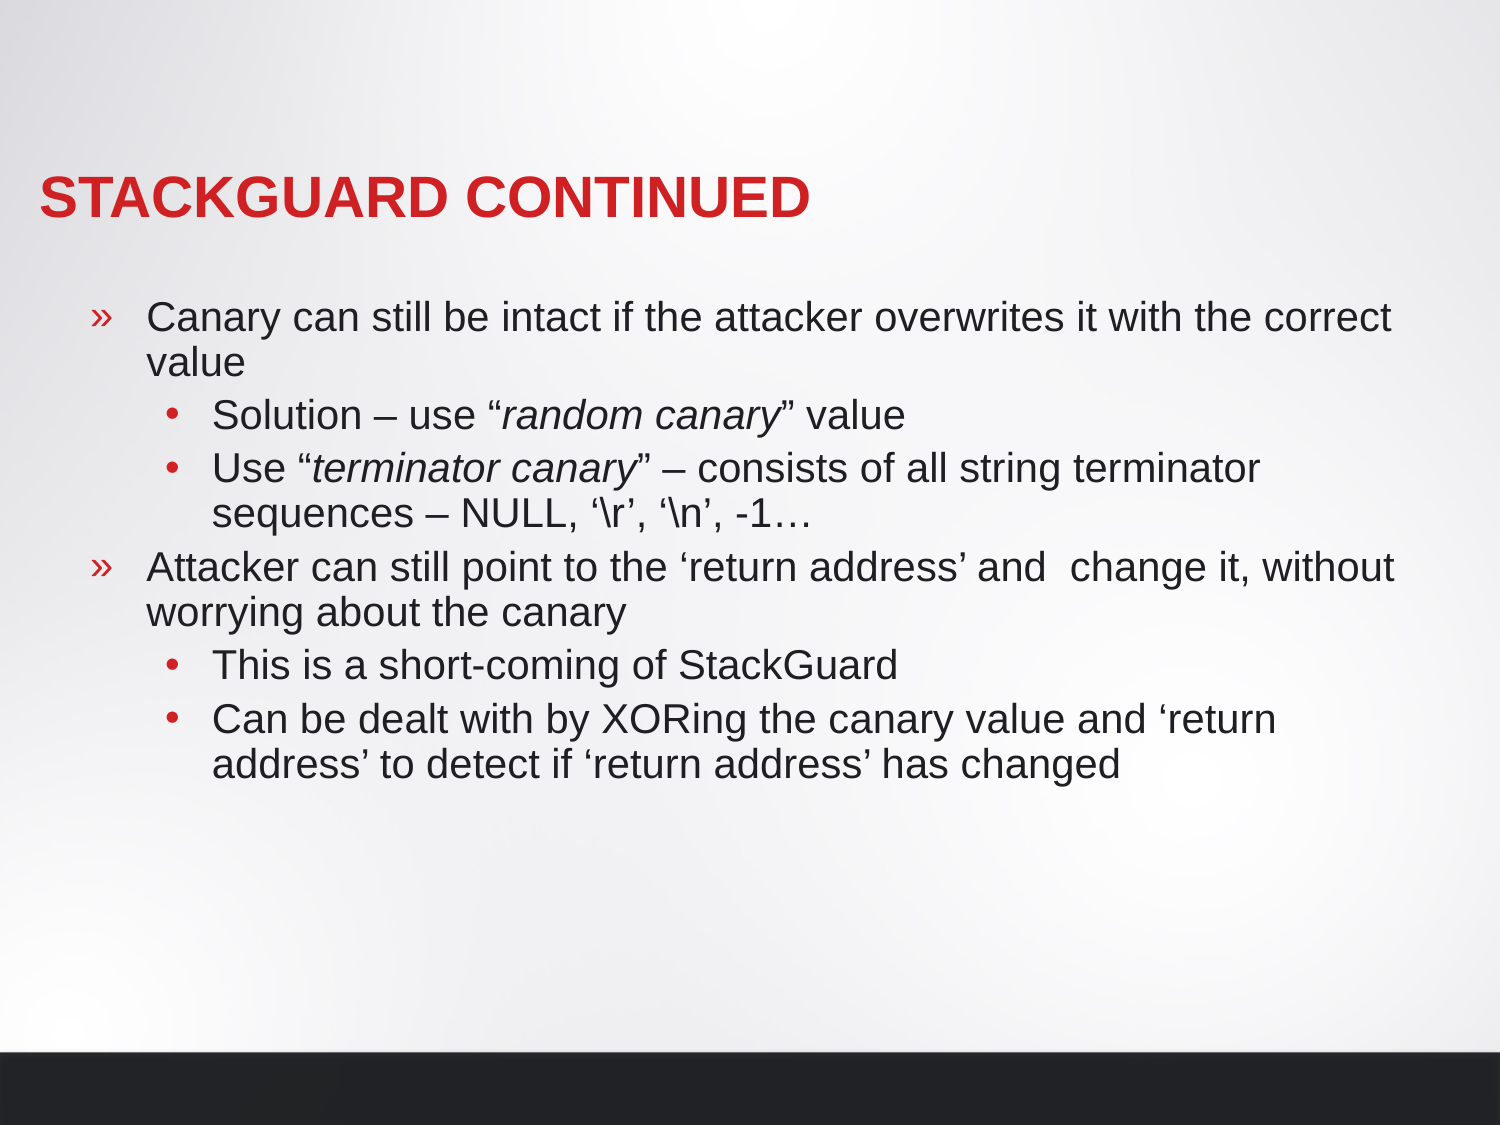

# StackGuard continued
Canary can still be intact if the attacker overwrites it with the correct value
Solution – use “random canary” value
Use “terminator canary” – consists of all string terminator sequences – NULL, ‘\r’, ‘\n’, -1…
Attacker can still point to the ‘return address’ and  change it, without worrying about the canary
This is a short-coming of StackGuard
Can be dealt with by XORing the canary value and ‘return address’ to detect if ‘return address’ has changed